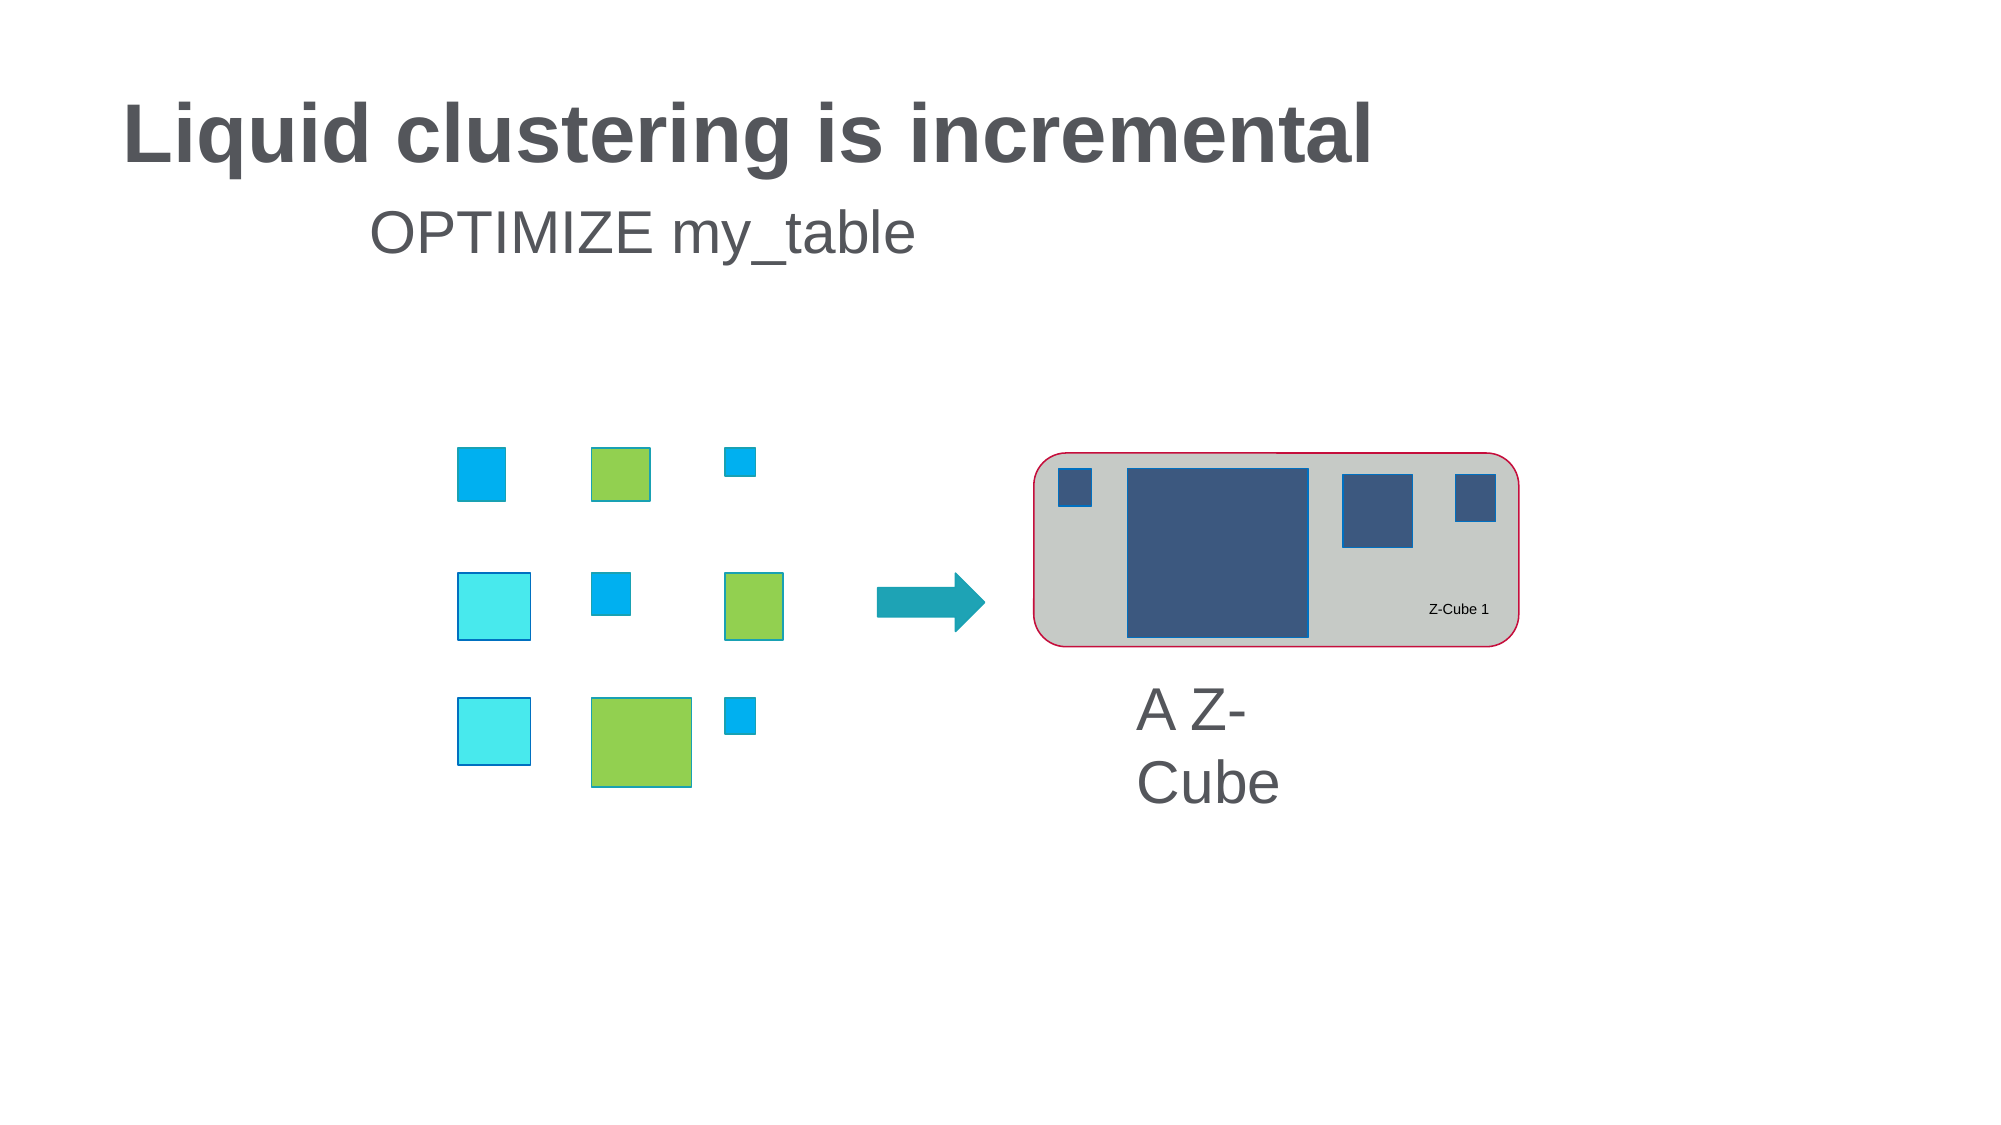

# Liquid clustering is incremental
OPTIMIZE my_table

Z-Cube 1

A Z-Cube